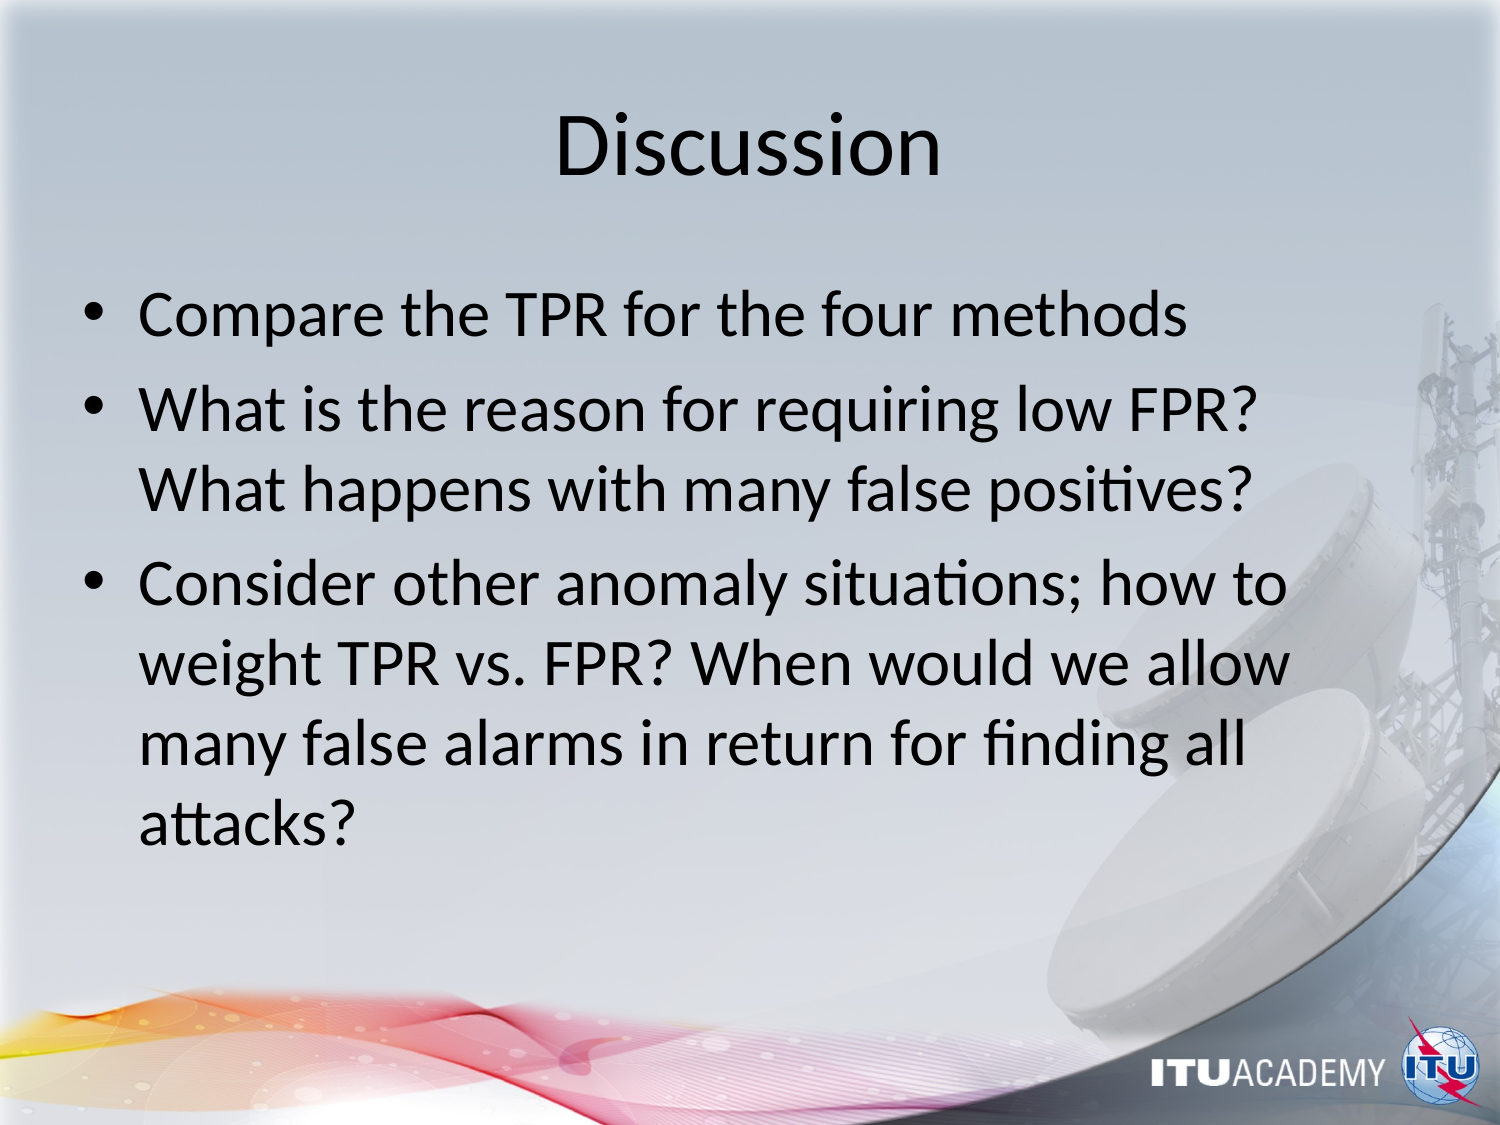

# Discussion
Compare the TPR for the four methods
What is the reason for requiring low FPR? What happens with many false positives?
Consider other anomaly situations; how to weight TPR vs. FPR? When would we allow many false alarms in return for finding all attacks?